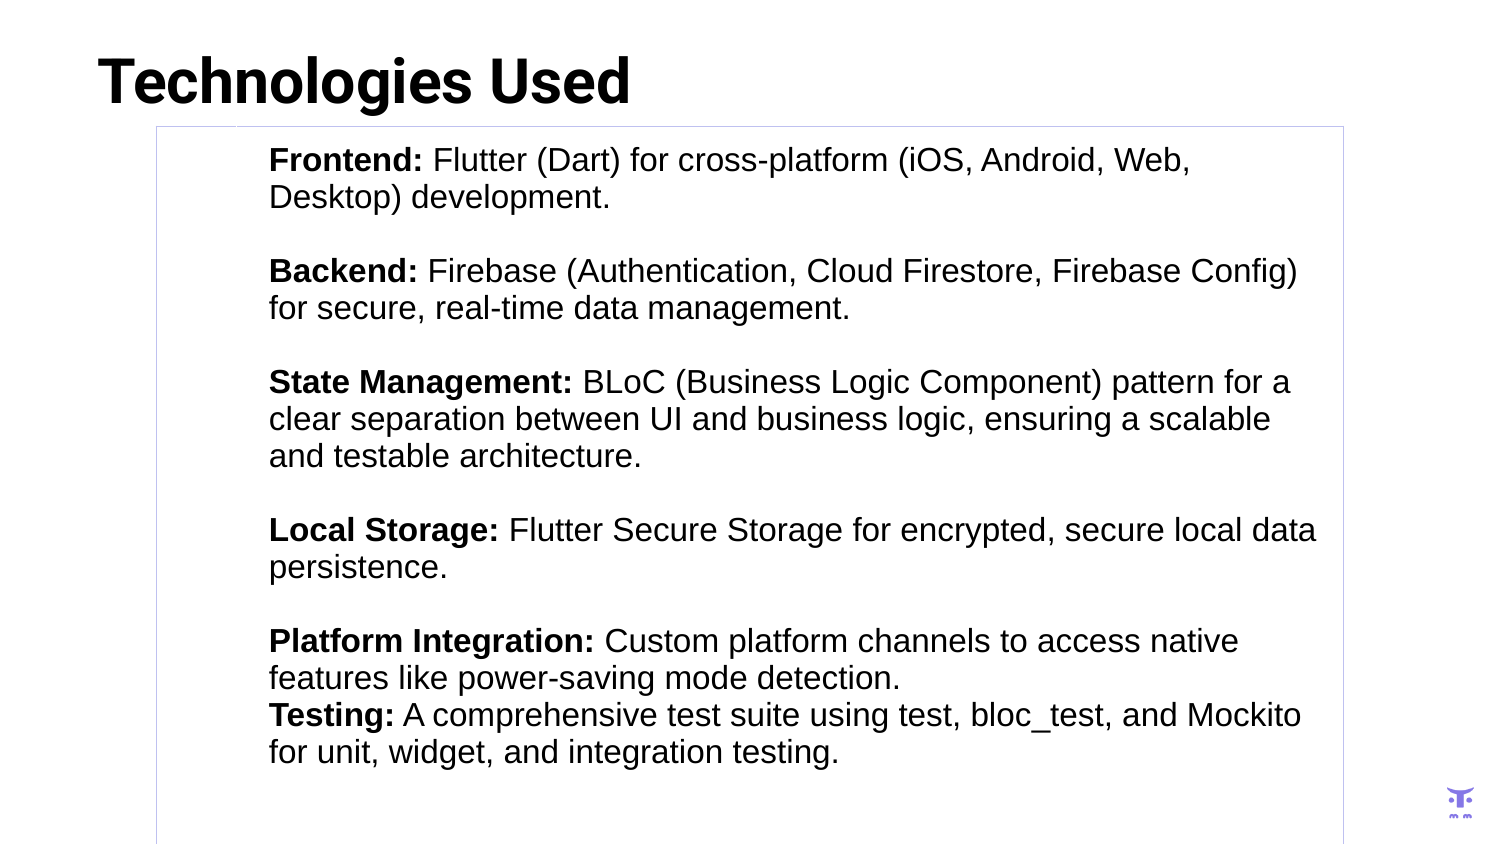

# Technologies Used

|  | Frontend: Flutter (Dart) for cross-platform (iOS, Android, Web, Desktop) development. Backend: Firebase (Authentication, Cloud Firestore, Firebase Config) for secure, real-time data management. State Management: BLoC (Business Logic Component) pattern for a clear separation between UI and business logic, ensuring a scalable and testable architecture. Local Storage: Flutter Secure Storage for encrypted, secure local data persistence. Platform Integration: Custom platform channels to access native features like power-saving mode detection. Testing: A comprehensive test suite using test, bloc\_test, and Mockito for unit, widget, and integration testing. |
| --- | --- |